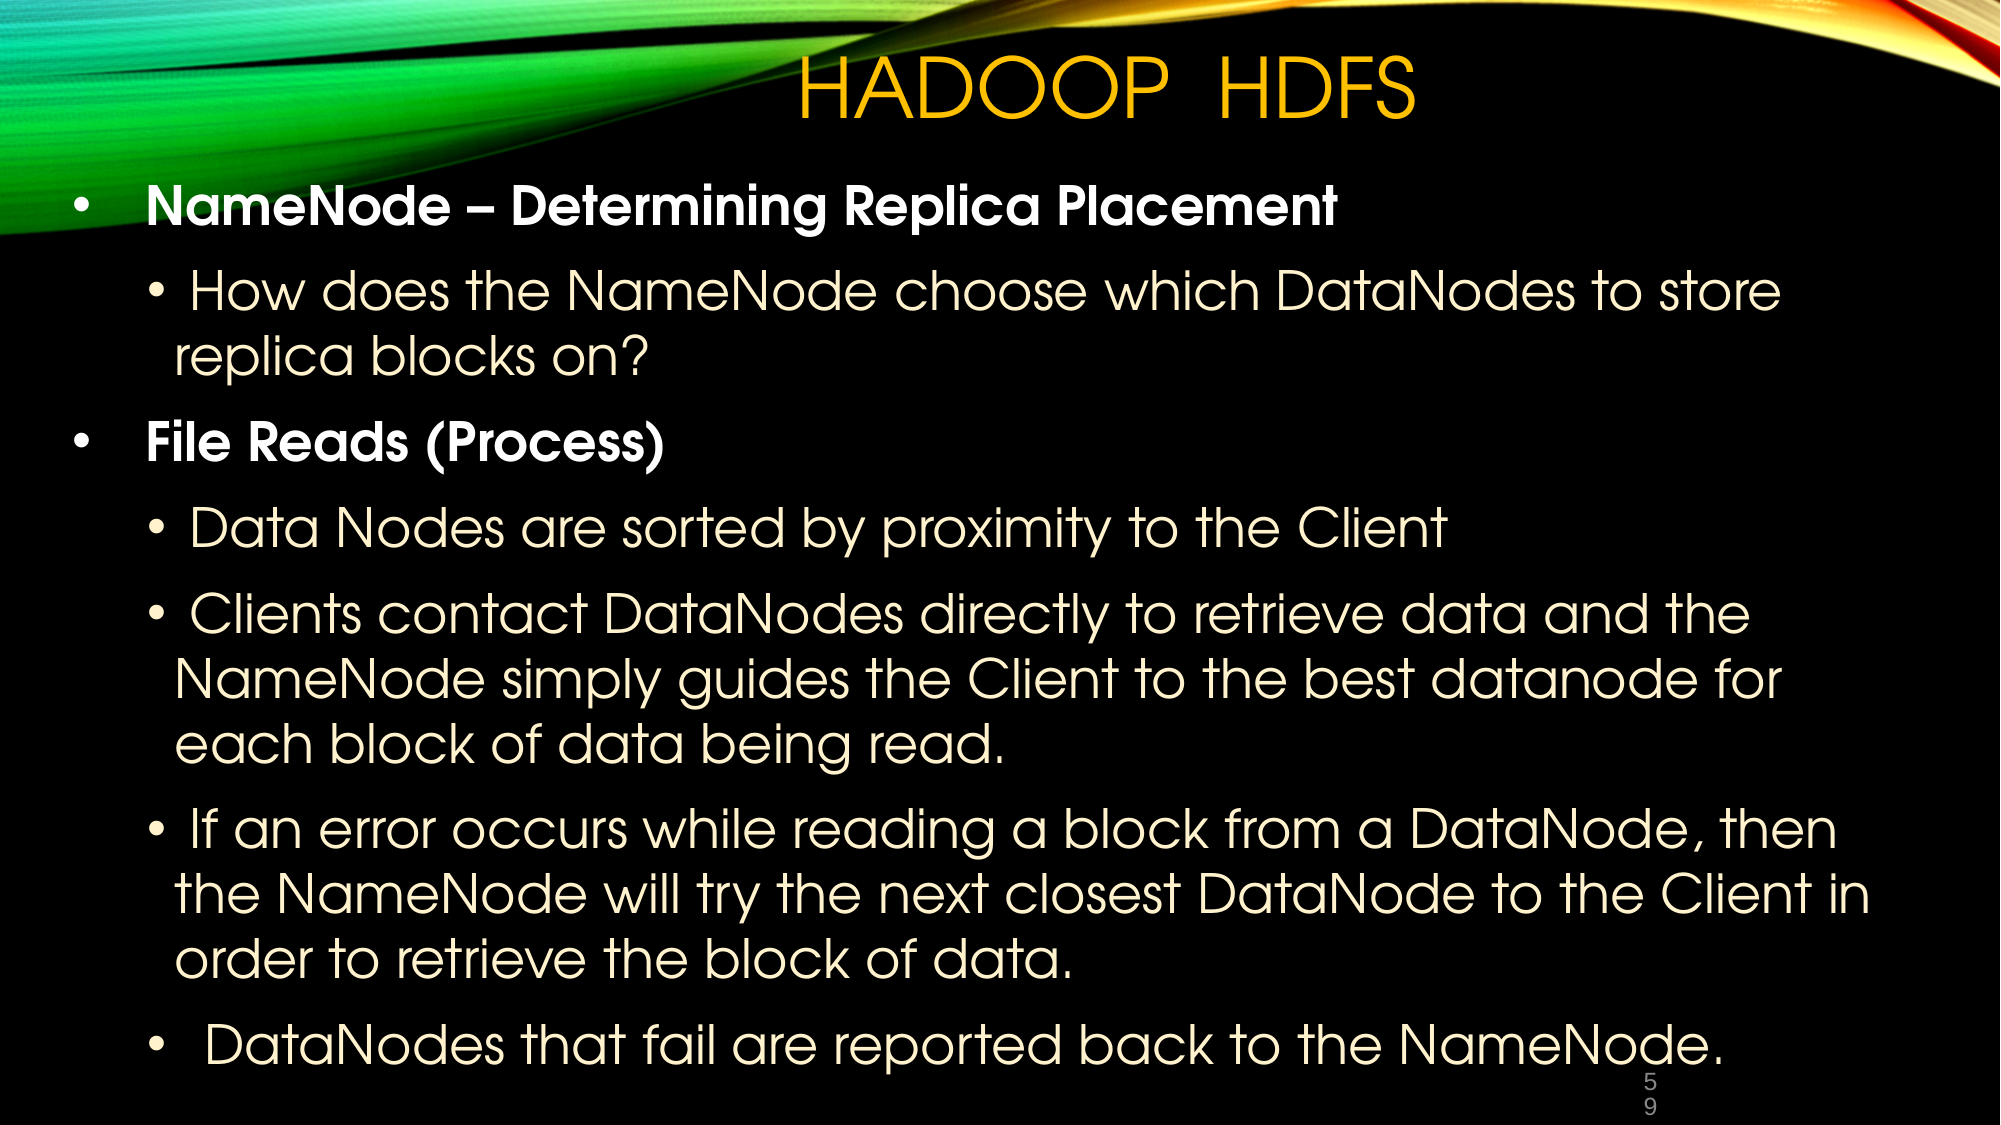

# HADOOP  HDFS
   NameNode – Determining Replica Placement
 How does the NameNode choose which DataNodes to store replica blocks on?
   File Reads (Process)
 Data Nodes are sorted by proximity to the Client
 Clients contact DataNodes directly to retrieve data and the NameNode simply guides the Client to the best datanode for each block of data being read.
 If an error occurs while reading a block from a DataNode, then the NameNode will try the next closest DataNode to the Client in order to retrieve the block of data.
  DataNodes that fail are reported back to the NameNode.
59